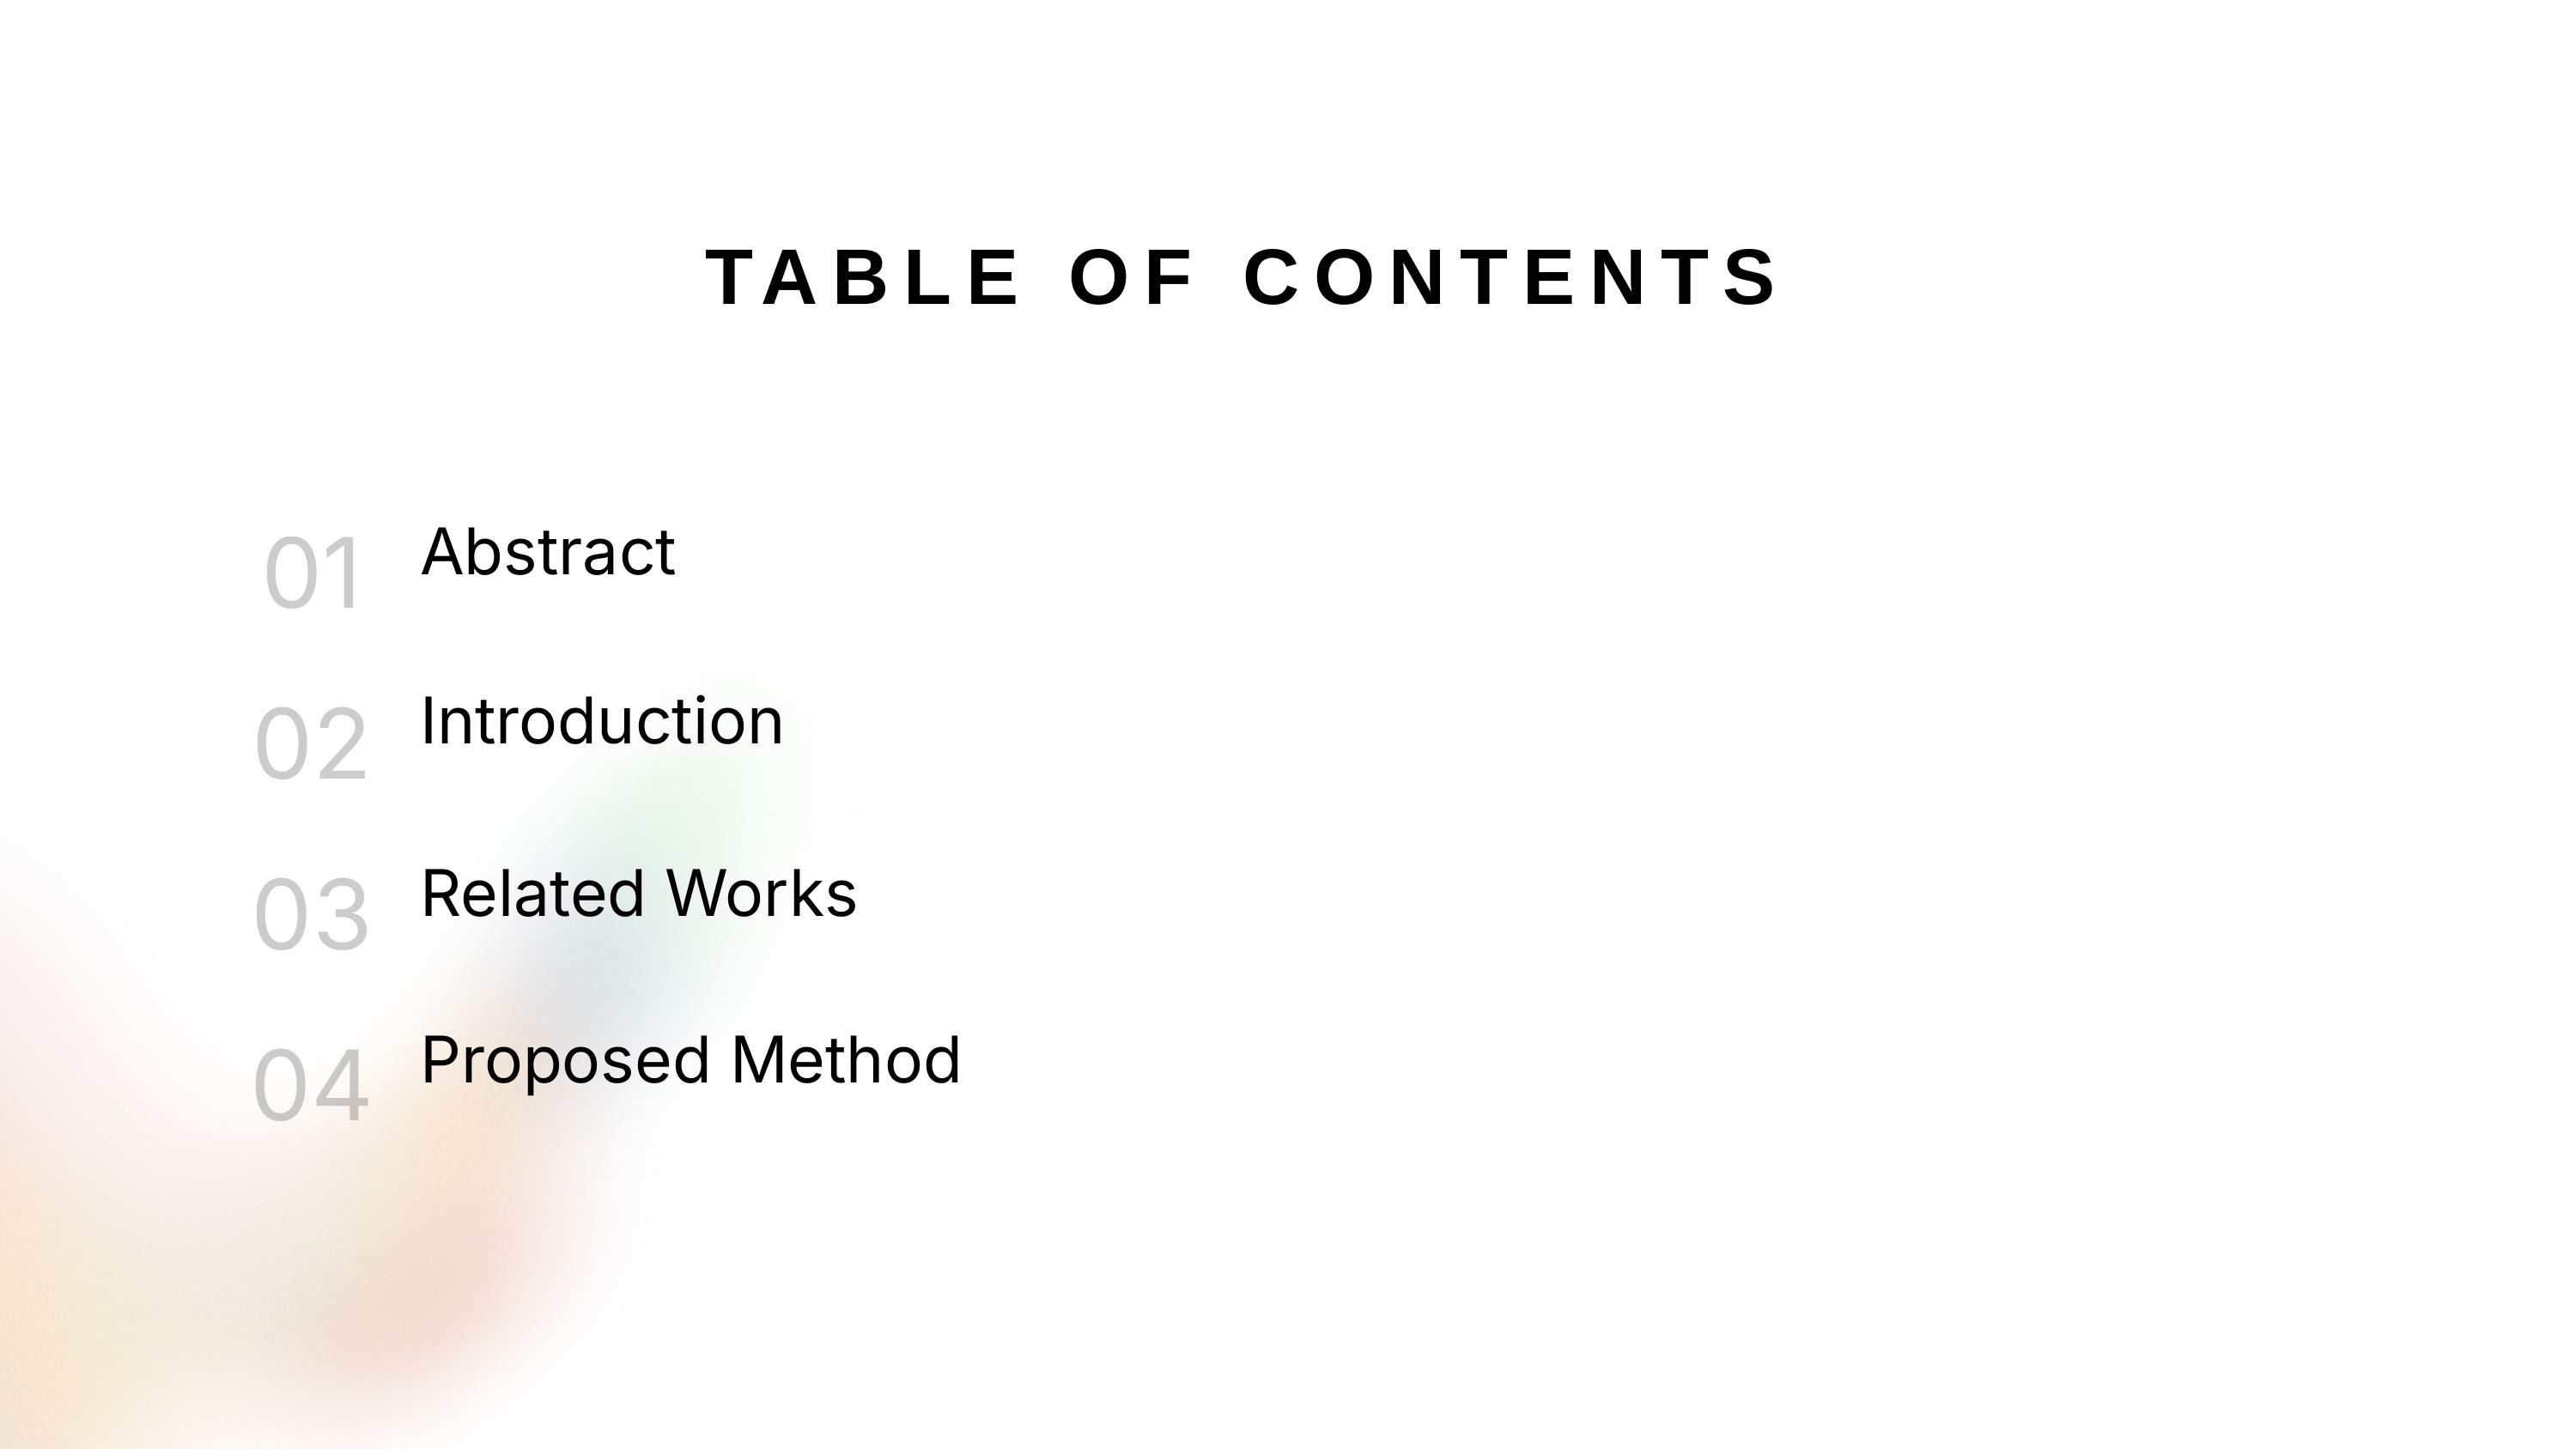

TABLE OF CONTENTS
01
Abstract

02
Introduction
03
Related Works
04
Proposed Method